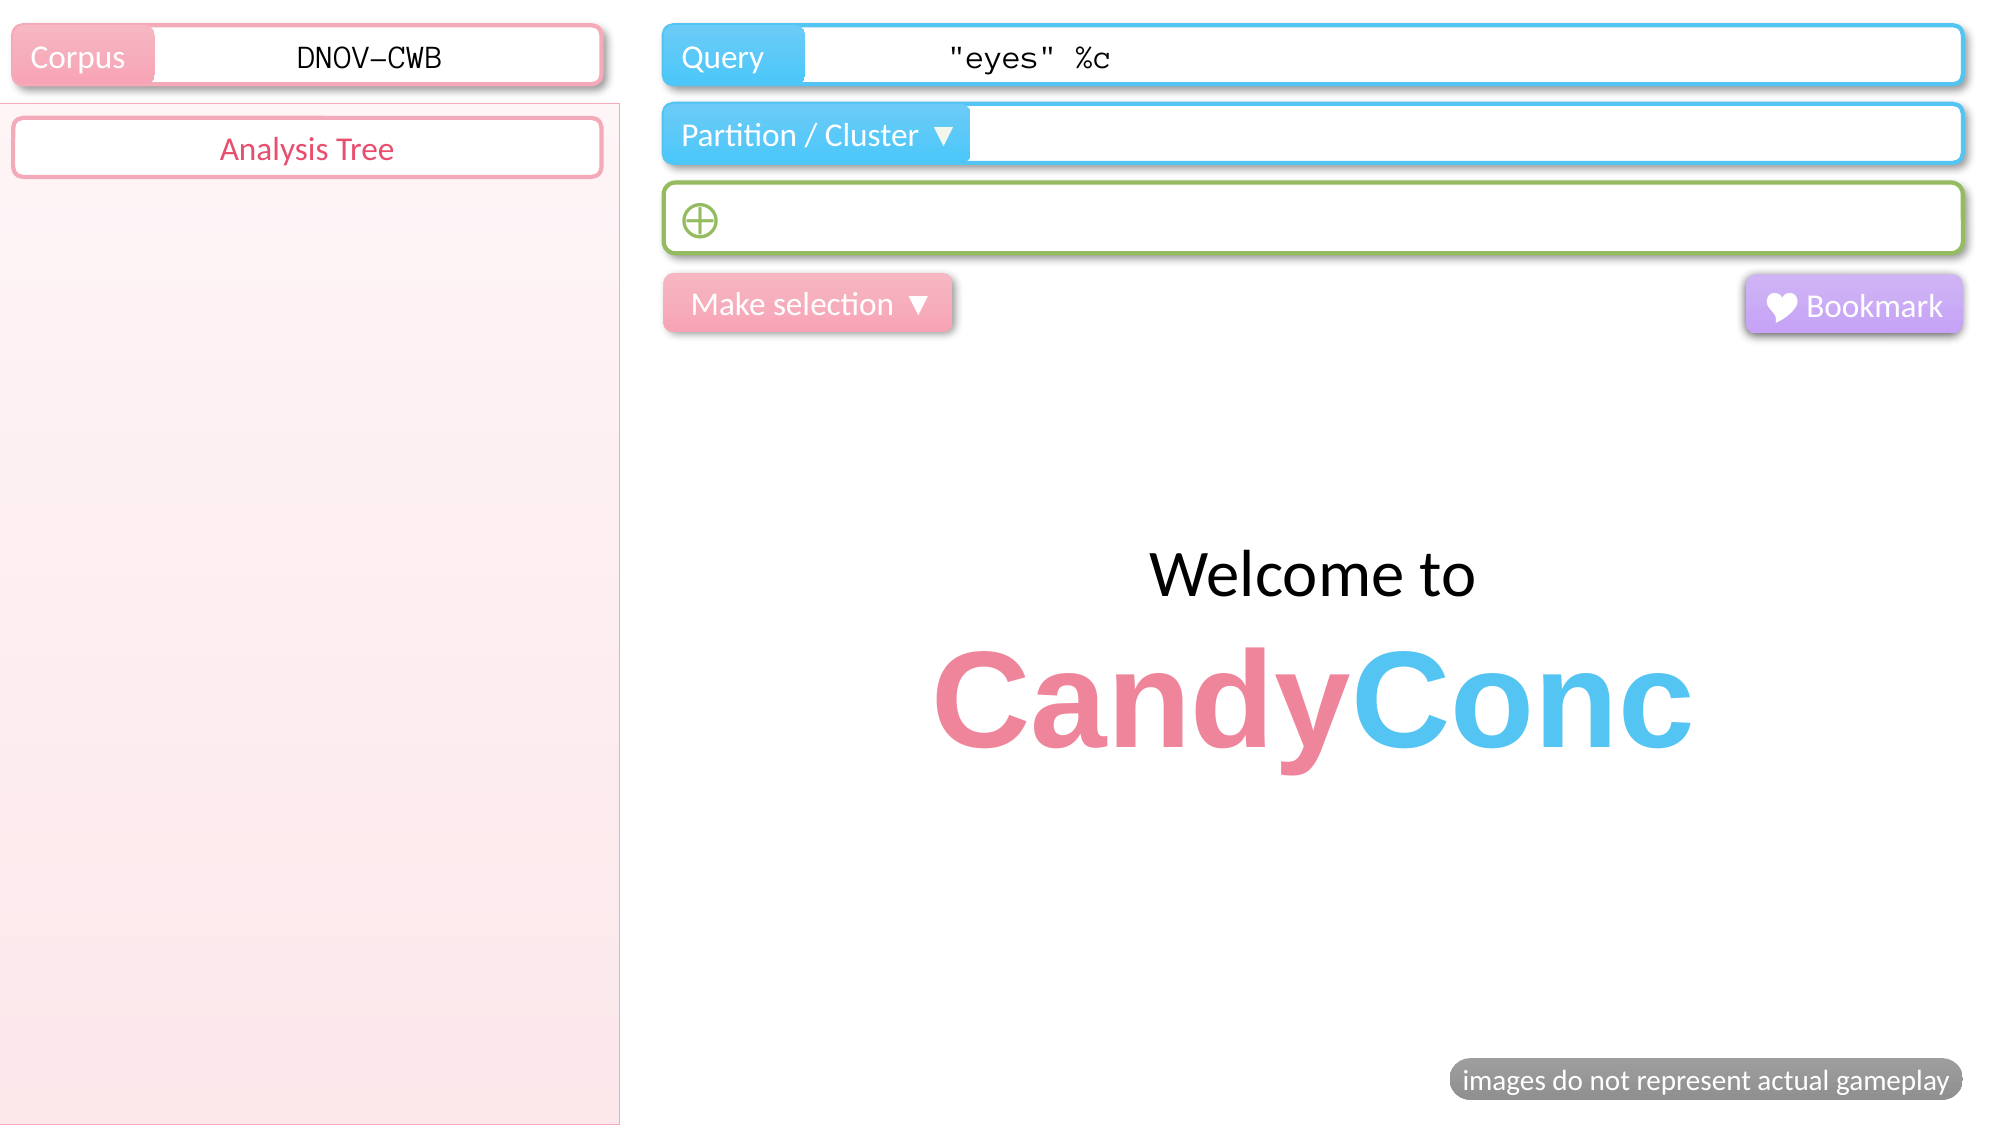

DNOV-CWB
Corpus
	"eyes" %c
Query

Partition / Cluster ▼
Analysis Tree

⨁

Make selection ▼
🎔 Bookmark
Welcome to
CandyConc
images do not represent actual gameplay